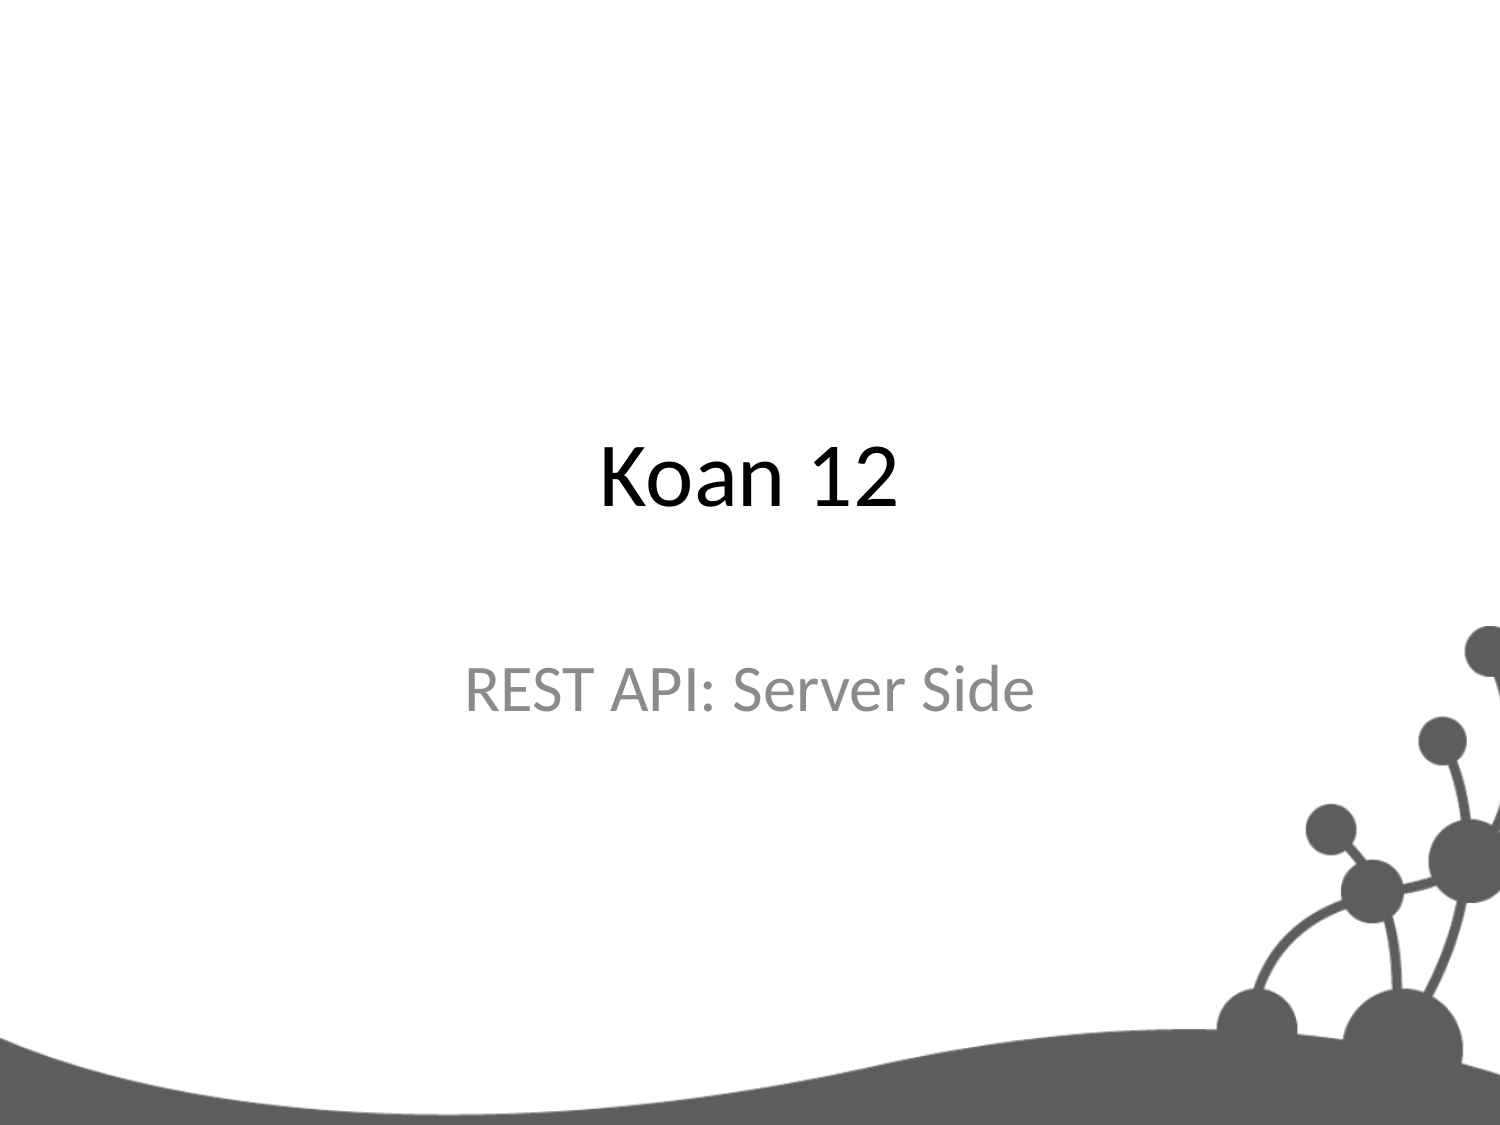

# Koan 12
REST API: Server Side